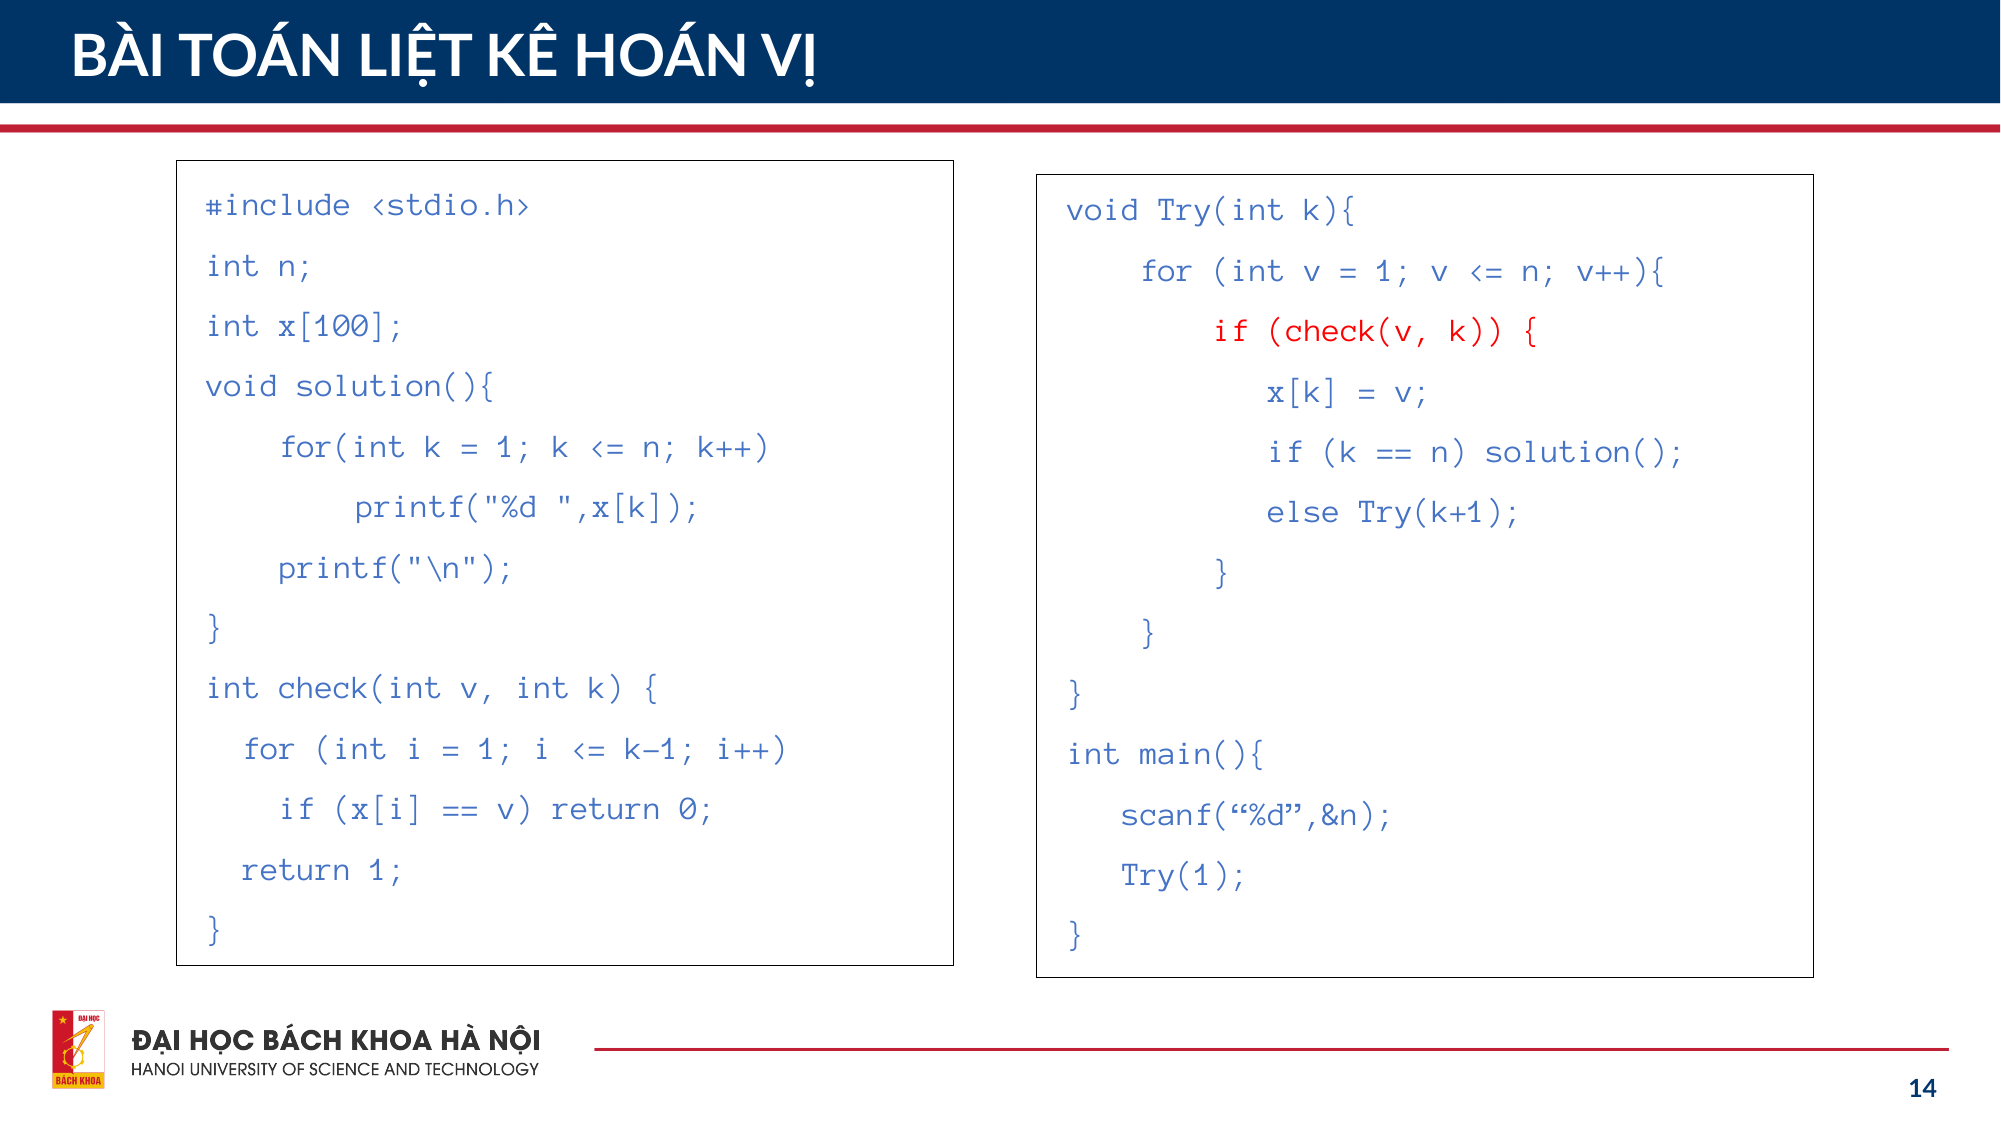

# BÀI TOÁN LIỆT KÊ HOÁN VỊ

#include <stdio.h>
int n;
int x[100];
void solution(){
    for(int k = 1; k <= n; k++)
	printf("%d ",x[k]);
    printf("\n");
}
int check(int v, int k) {
  for (int i = 1; i <= k-1; i++)
    if (x[i] == v) return 0;
  return 1;
}
void Try(int k){
    for (int v = 1; v <= n; v++){
        if (check(v, k)) {
           x[k] = v;
           if (k == n) solution();
           else Try(k+1);
        }
    }
}
int main(){
   scanf(“%d”,&n);
   Try(1);
}

14